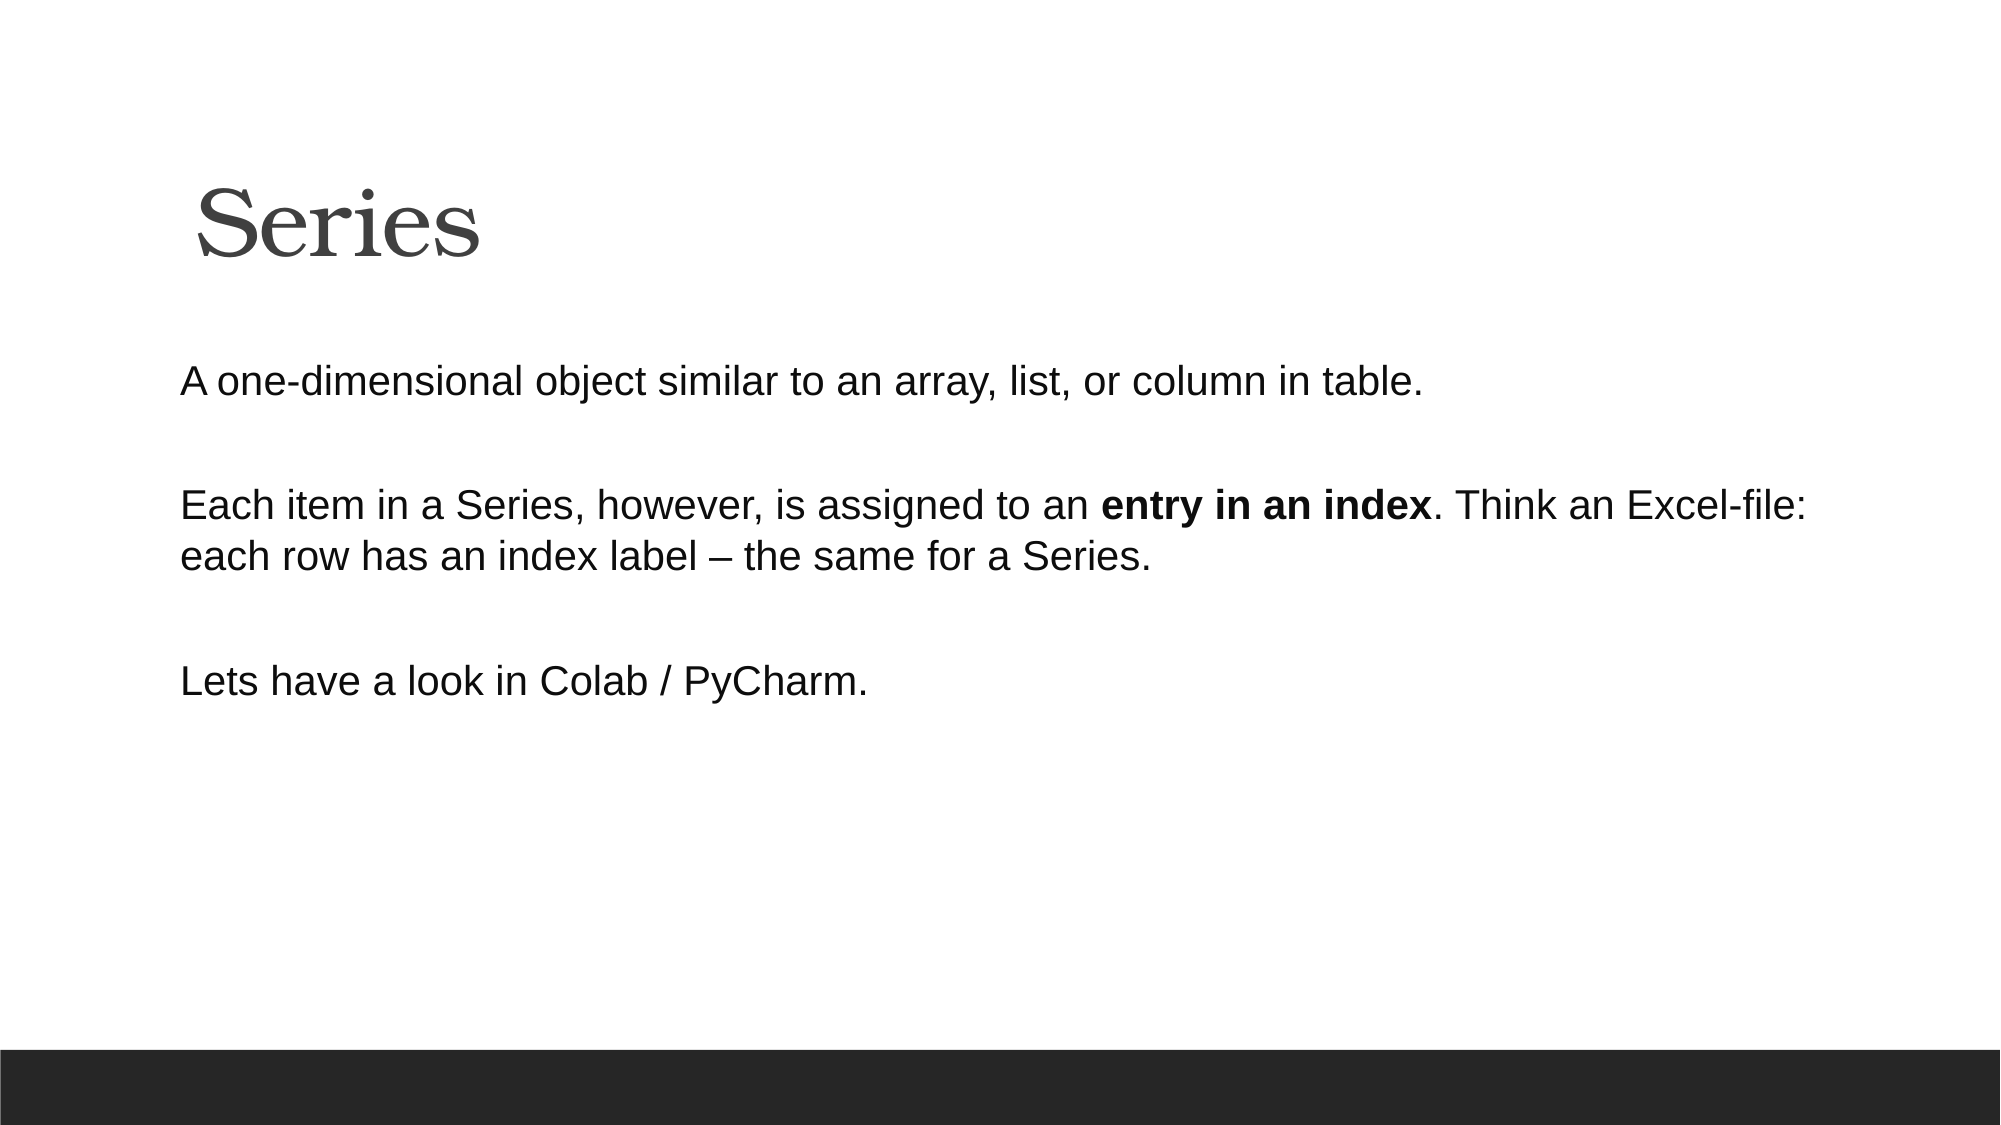

# Series
A one-dimensional object similar to an array, list, or column in table.

Each item in a Series, however, is assigned to an entry in an index. Think an Excel-file: each row has an index label – the same for a Series.

Lets have a look in Colab / PyCharm.